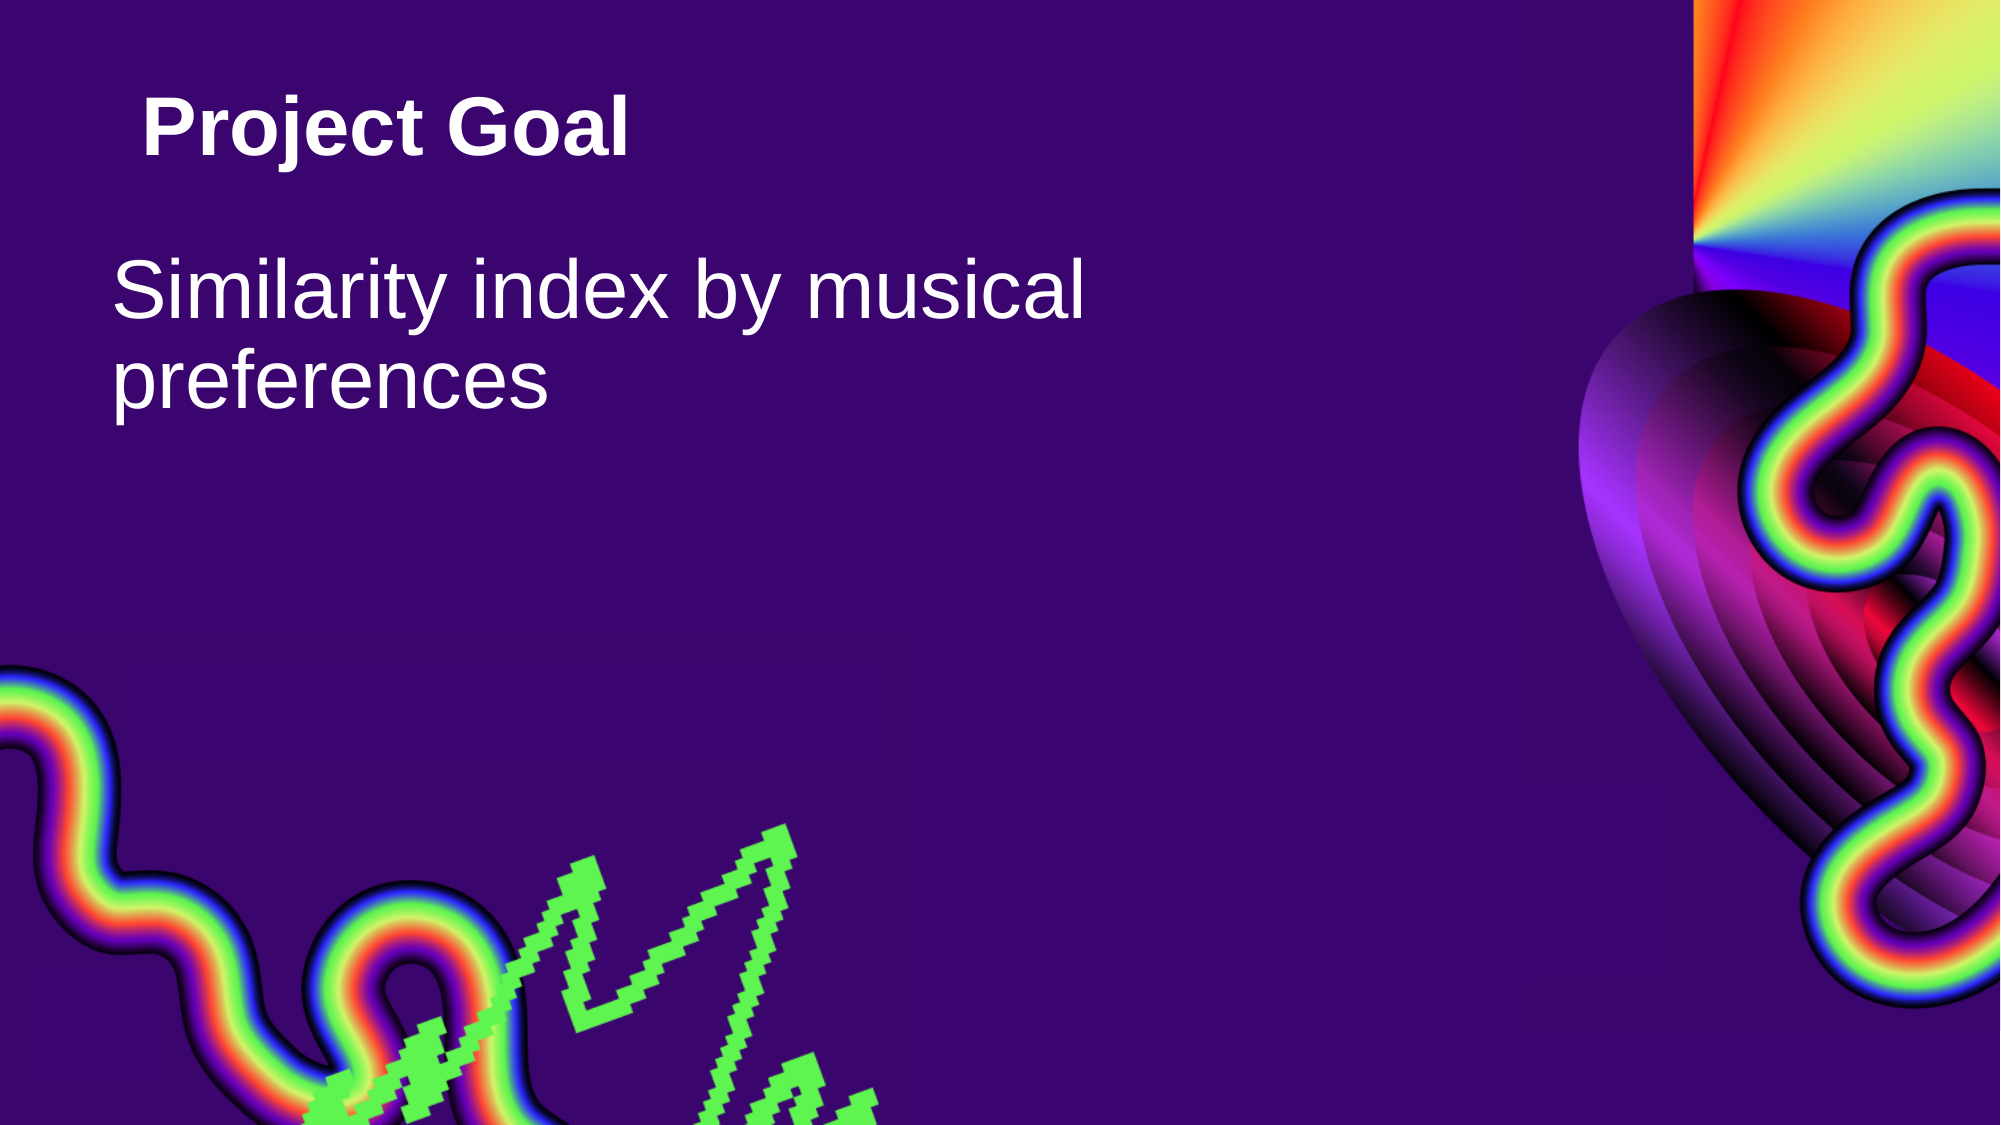

# Project Goal
Similarity index by musical preferences